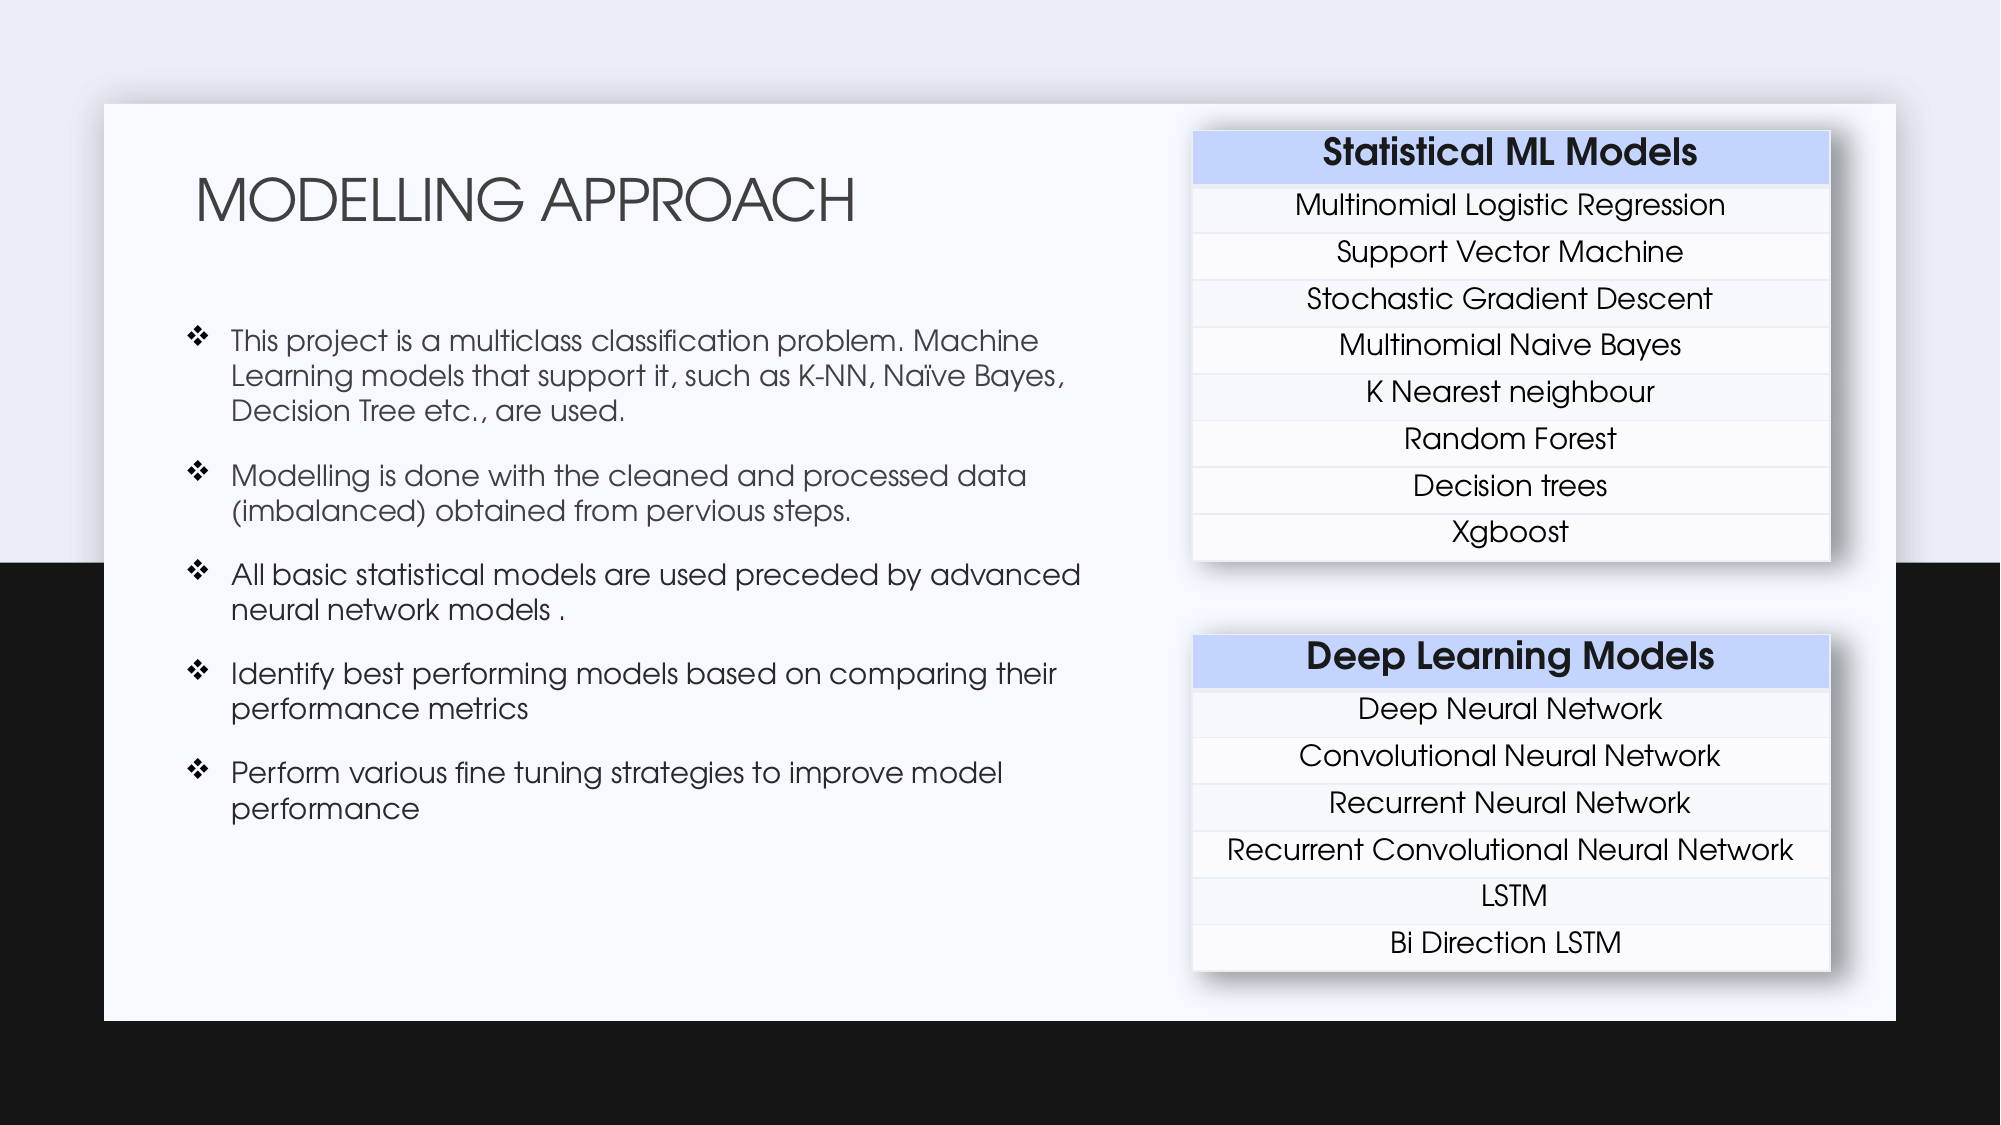

| Statistical ML Models |
| --- |
| Multinomial Logistic Regression |
| Support Vector Machine |
| Stochastic Gradient Descent |
| Multinomial Naive Bayes |
| K Nearest neighbour |
| Random Forest |
| Decision trees |
| Xgboost |
# Modelling APPROACH
This project is a multiclass classification problem. Machine Learning models that support it, such as K-NN, Naïve Bayes, Decision Tree etc., are used.
Modelling is done with the cleaned and processed data (imbalanced) obtained from pervious steps.
All basic statistical models are used preceded by advanced neural network models .
Identify best performing models based on comparing their performance metrics
Perform various fine tuning strategies to improve model performance

| Deep Learning Models |
| --- |
| Deep Neural Network |
| Convolutional Neural Network |
| Recurrent Neural Network |
| Recurrent Convolutional Neural Network |
| LSTM |
| Bi Direction LSTM |